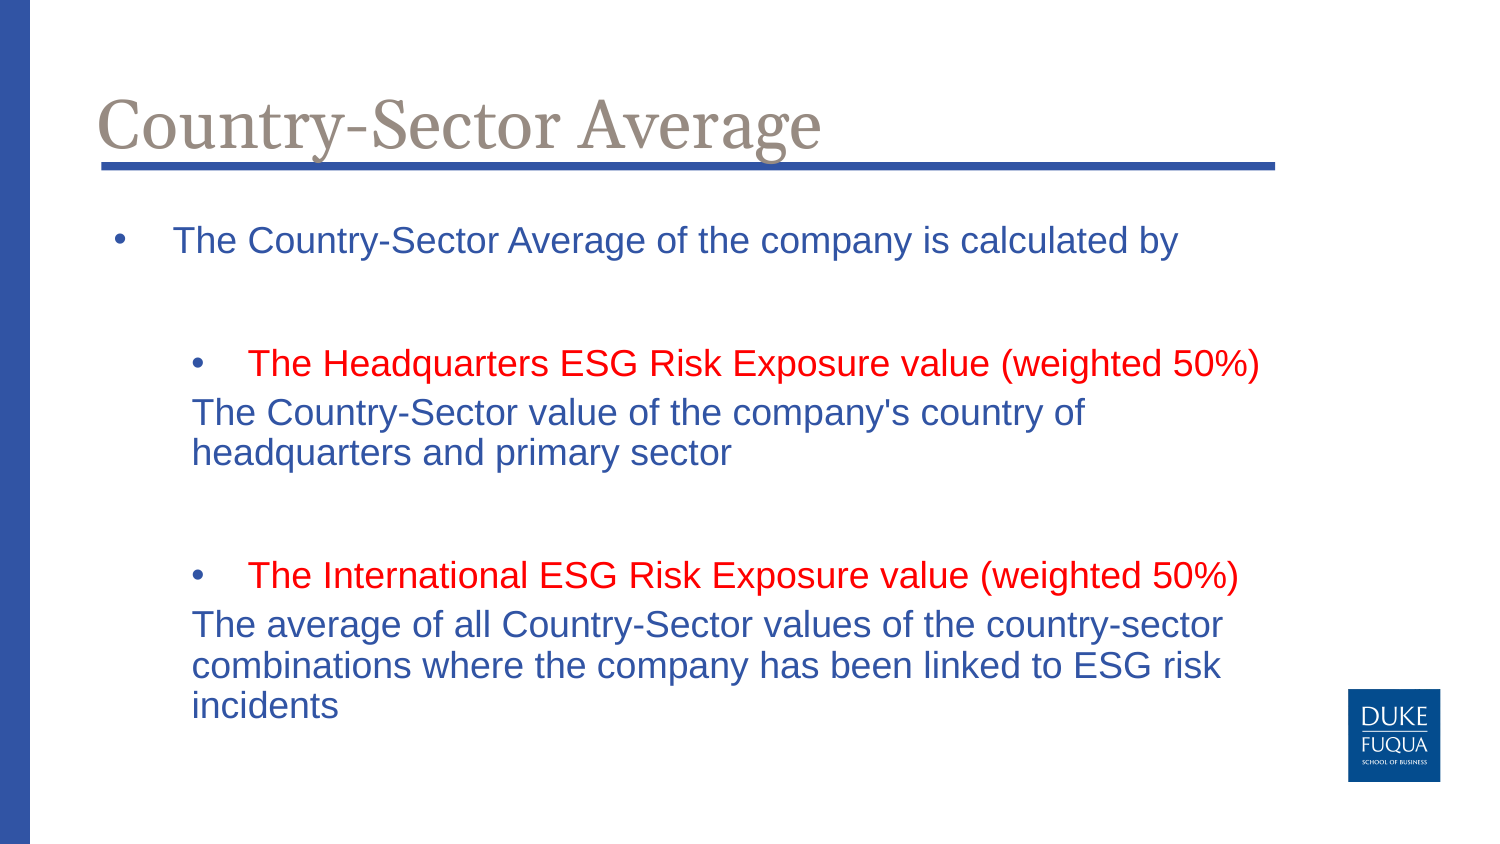

# Country-Sector Average
The Country-Sector Average of the company is calculated by

The Headquarters ESG Risk Exposure value (weighted 50%)
The Country-Sector value of the company's country of headquarters and primary sector

The International ESG Risk Exposure value (weighted 50%)
The average of all Country-Sector values of the country-sector combinations where the company has been linked to ESG risk incidents